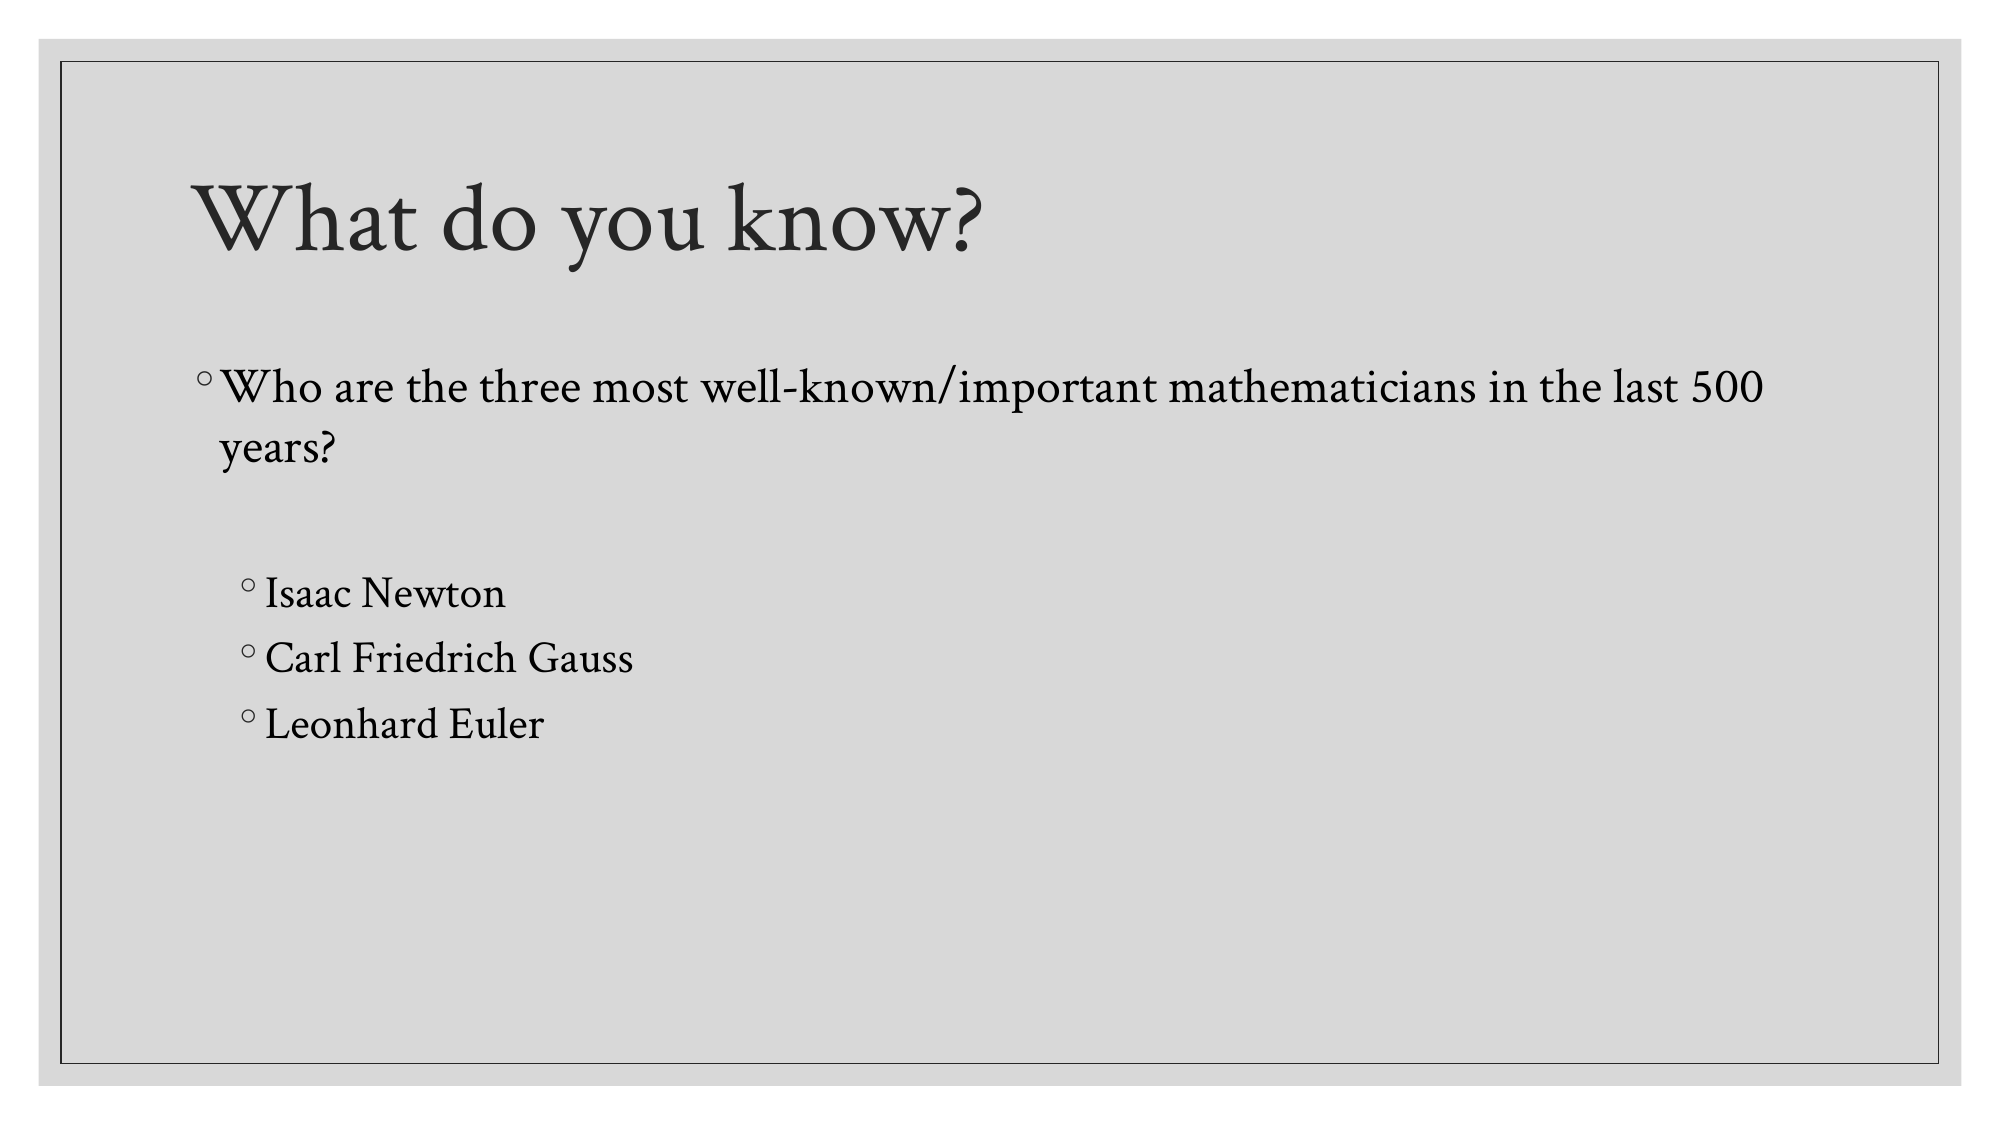

# What do you know?
Who are the three most well-known/important mathematicians in the last 500 years?

Isaac Newton
Carl Friedrich Gauss
Leonhard Euler